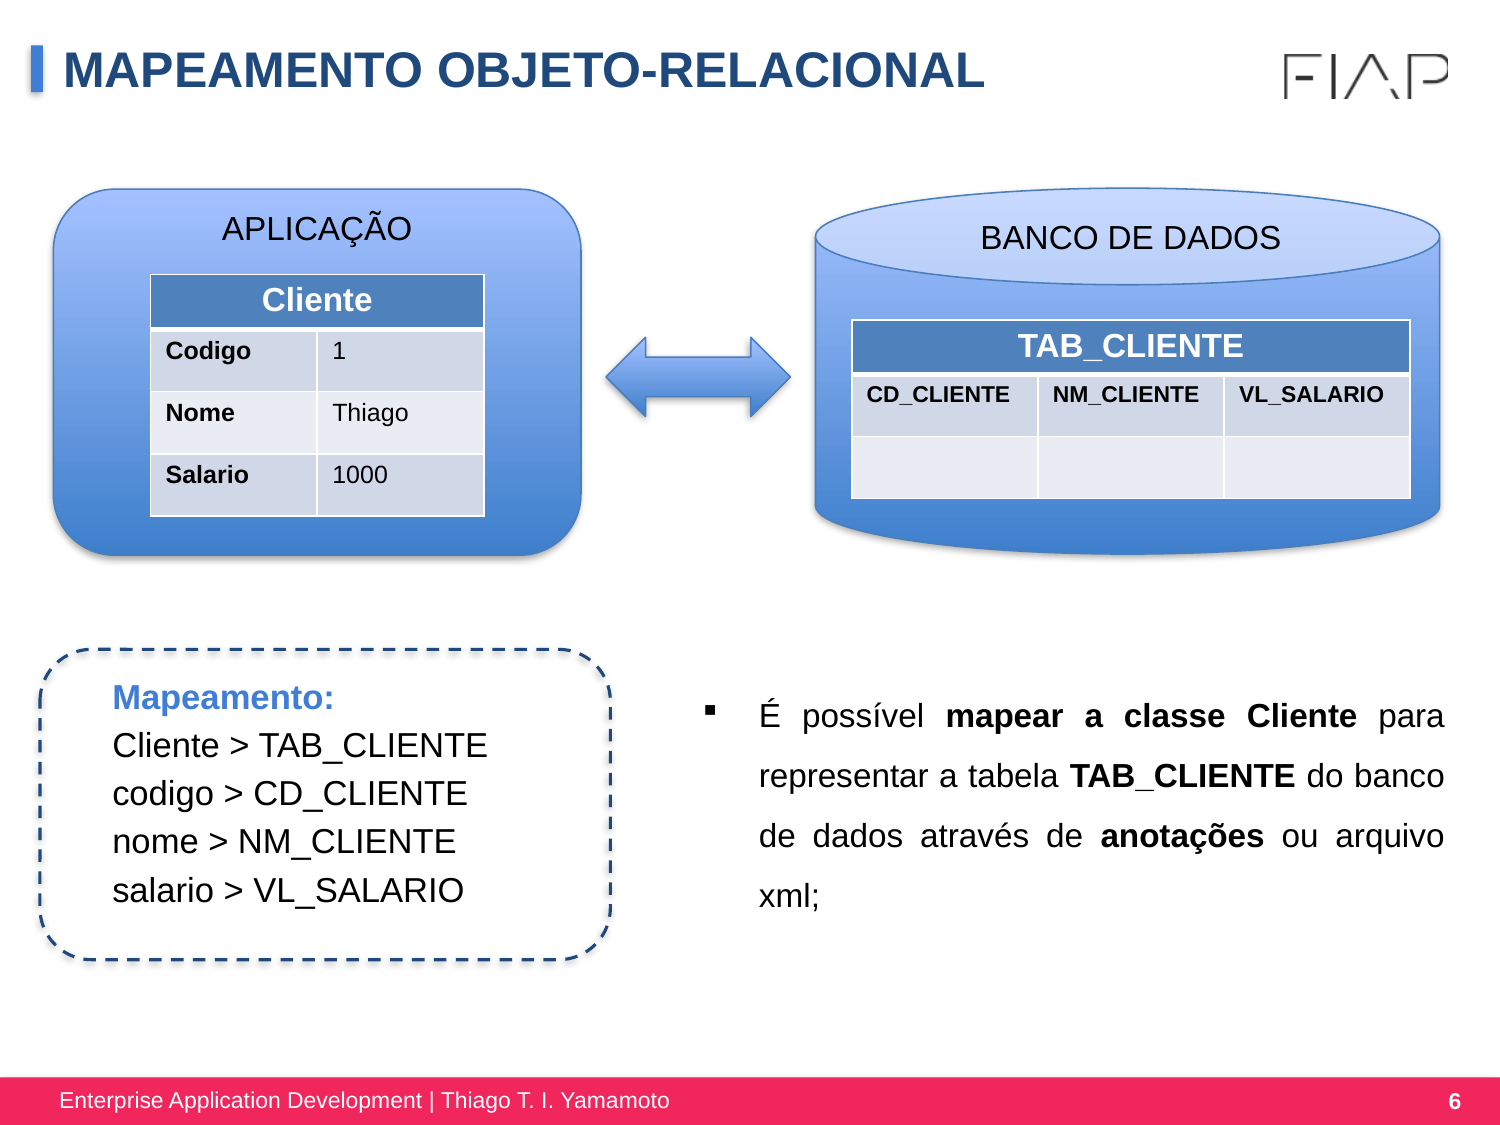

# MAPEAMENTO OBJETO-RELACIONAL

APLICAÇÃO
BANCO DE DADOS
| Cliente |  |
| --- | --- |
| Codigo | 1 |
| Nome | Thiago |
| Salario | 1000 |
| TAB\_CLIENTE |  |  |
| --- | --- | --- |
| CD\_CLIENTE | NM\_CLIENTE | VL\_SALARIO |
|  |  |  |

Mapeamento:
Cliente > TAB_CLIENTE
codigo > CD_CLIENTE
nome > NM_CLIENTE
salario > VL_SALARIO
É possível mapear a classe Cliente para representar a tabela TAB_CLIENTE do banco de dados através de anotações ou arquivo xml;